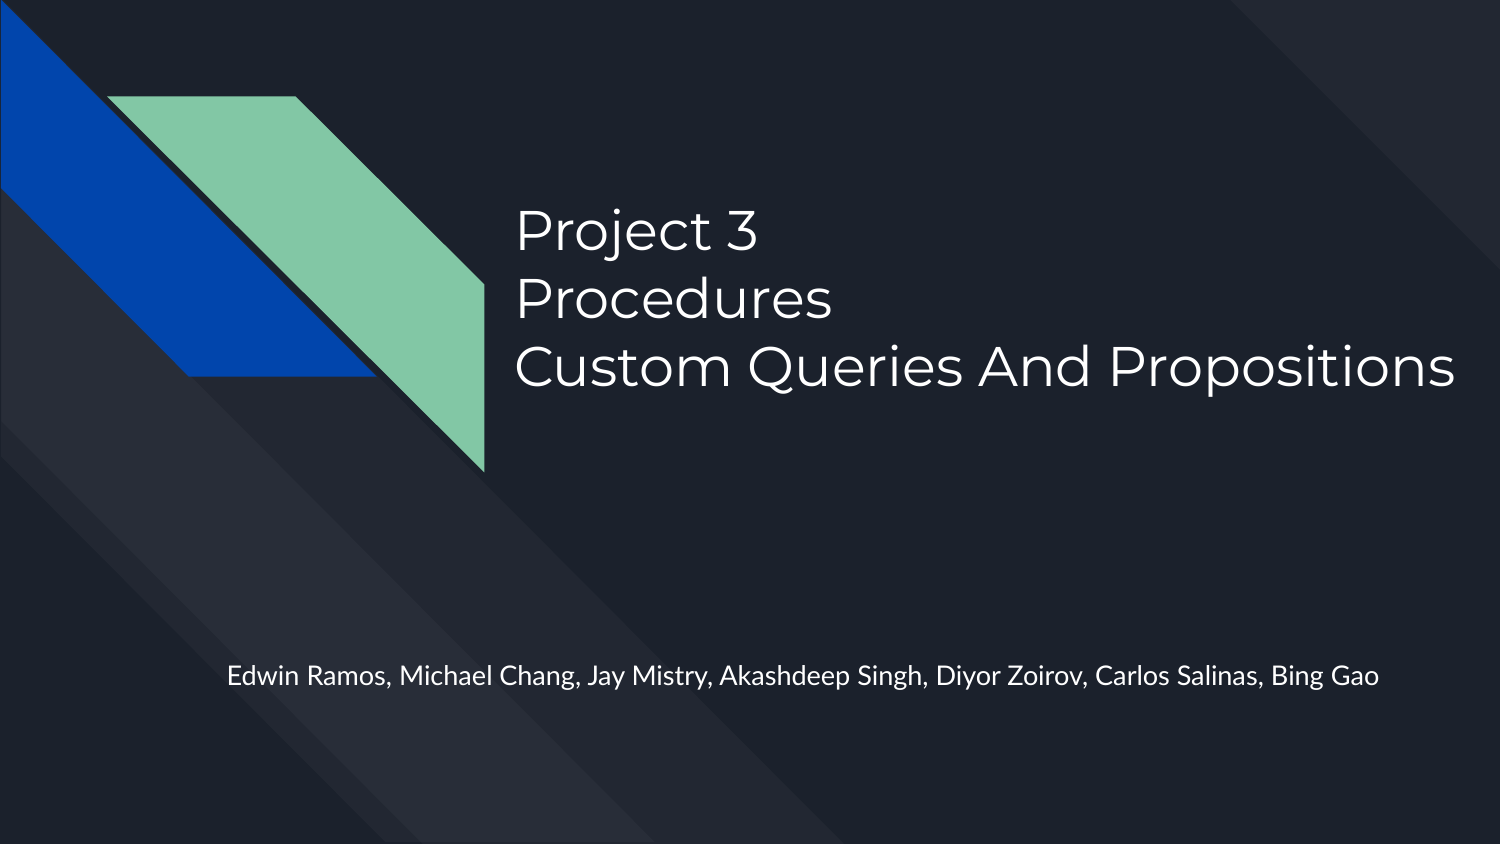

# Project 3
Procedures
Custom Queries And Propositions
Edwin Ramos, Michael Chang, Jay Mistry, Akashdeep Singh, Diyor Zoirov, Carlos Salinas, Bing Gao